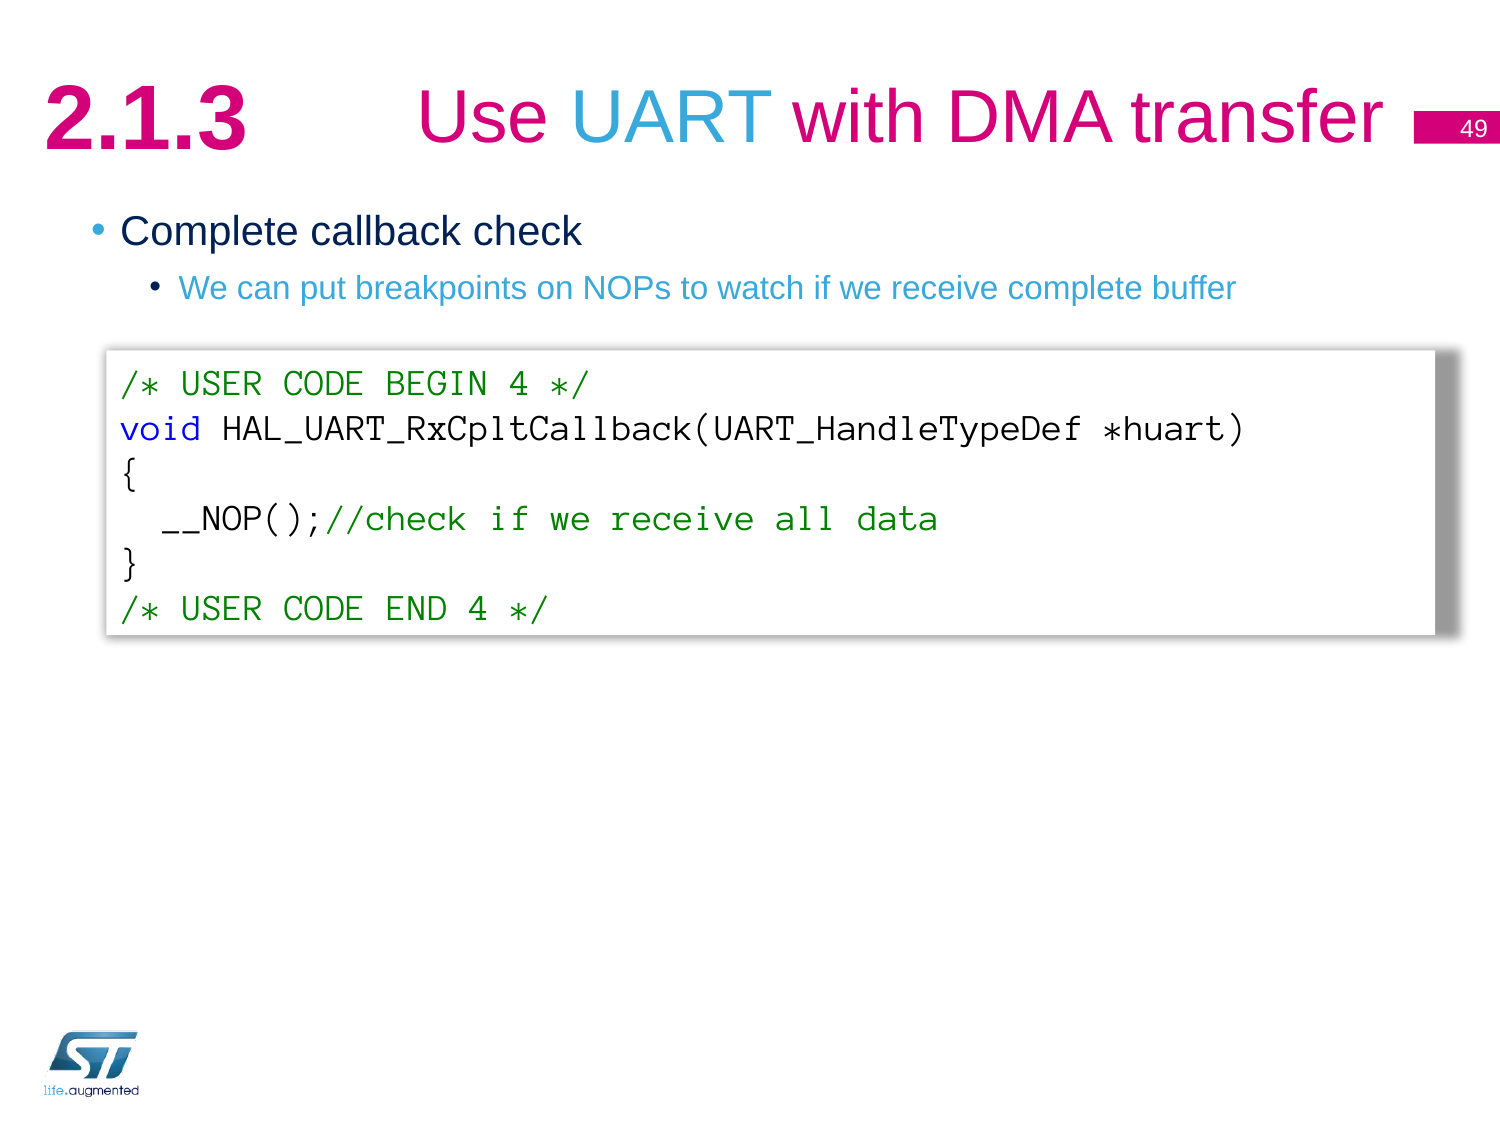

# Use UART with DMA transfer
2.1.3
49
Complete callback check
We can put breakpoints on NOPs to watch if we receive complete buffer

/* USER CODE BEGIN 4 */
void HAL_UART_RxCpltCallback(UART_HandleTypeDef *huart)
{
  __NOP();//check if we receive all data
}
/* USER CODE END 4 */